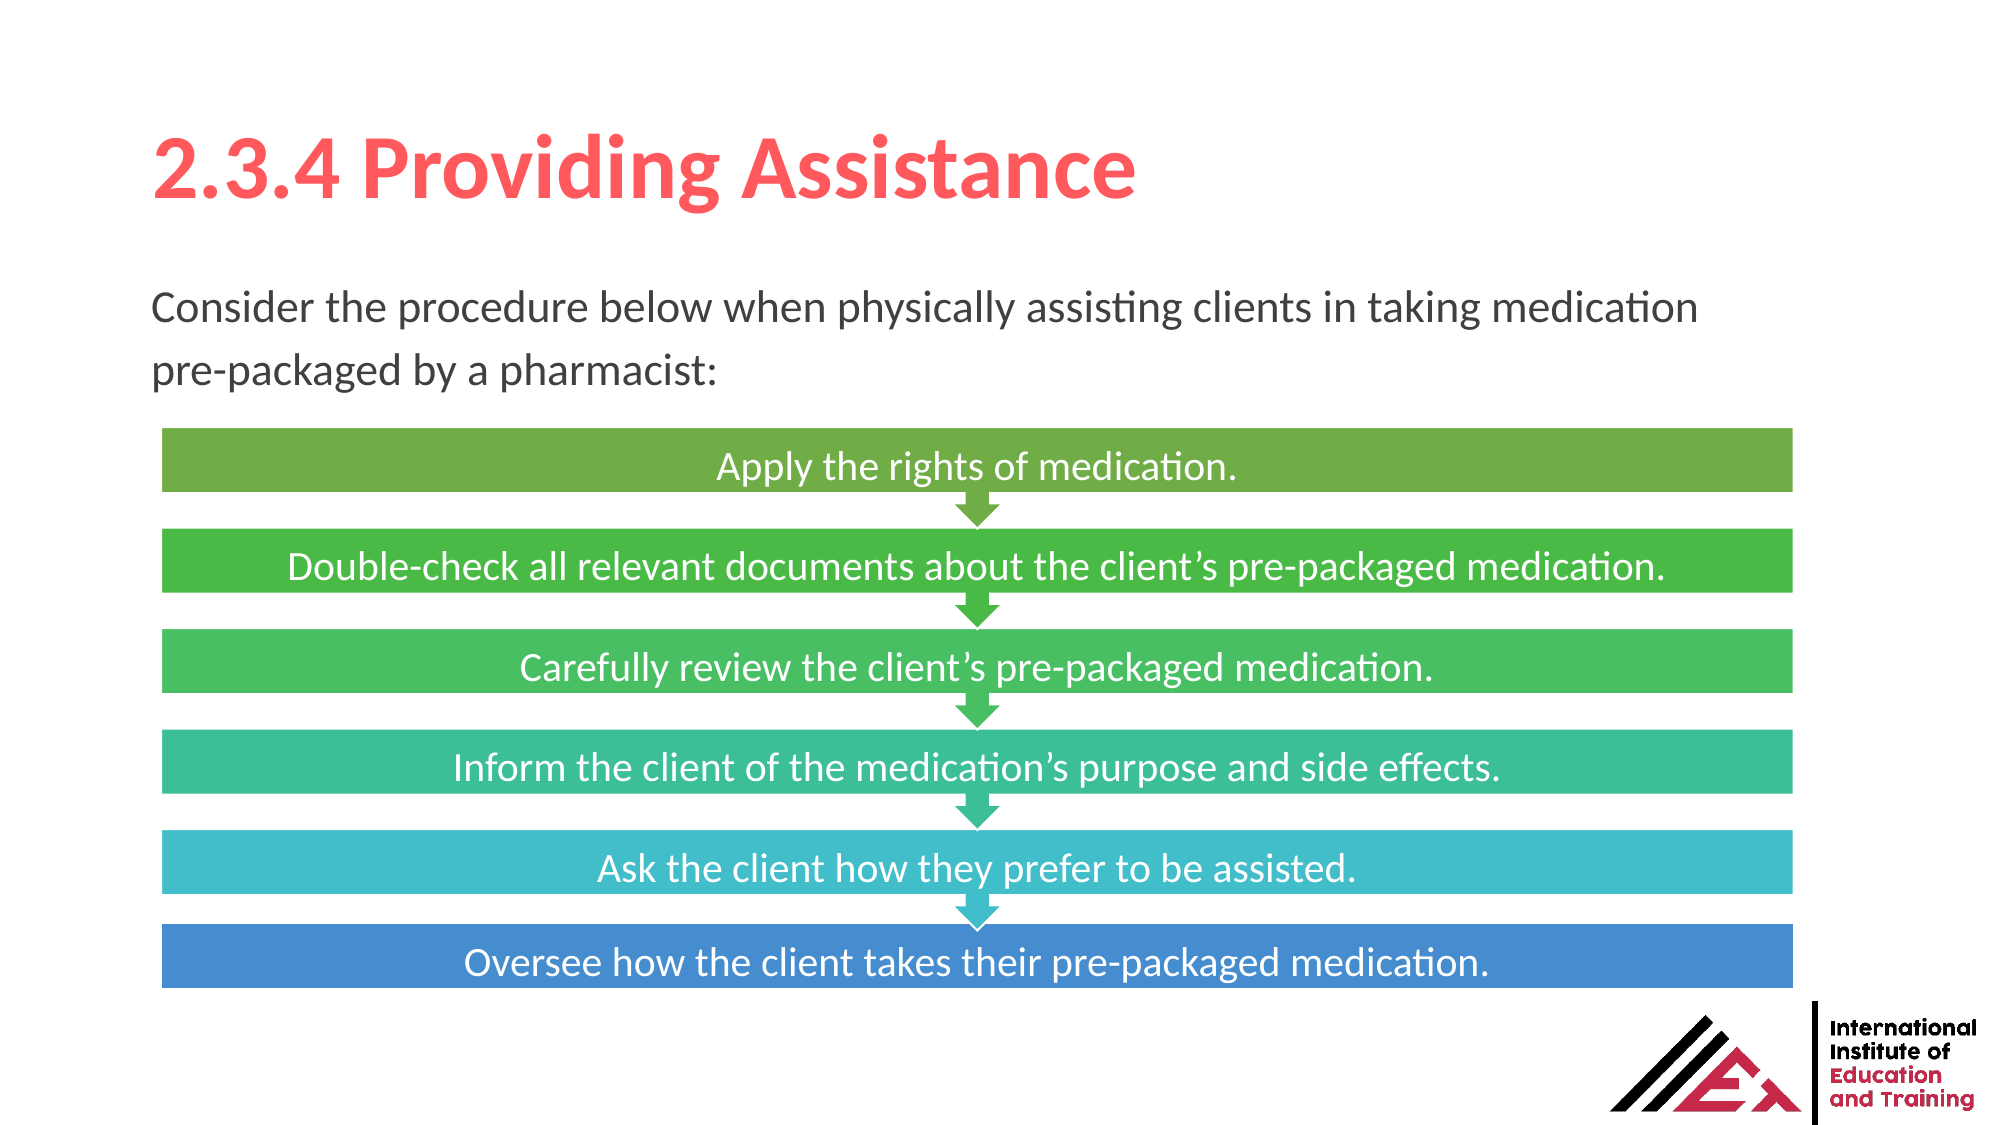

# 2.3.4 Providing Assistance
Consider the procedure below when physically assisting clients in taking medication pre-packaged by a pharmacist:
Oversee how the client takes their pre-packaged medication.
Ask the client how they prefer to be assisted.
Inform the client of the medication’s purpose and side effects.
Carefully review the client’s pre-packaged medication.
Double-check all relevant documents about the client’s pre-packaged medication.
Apply the rights of medication.